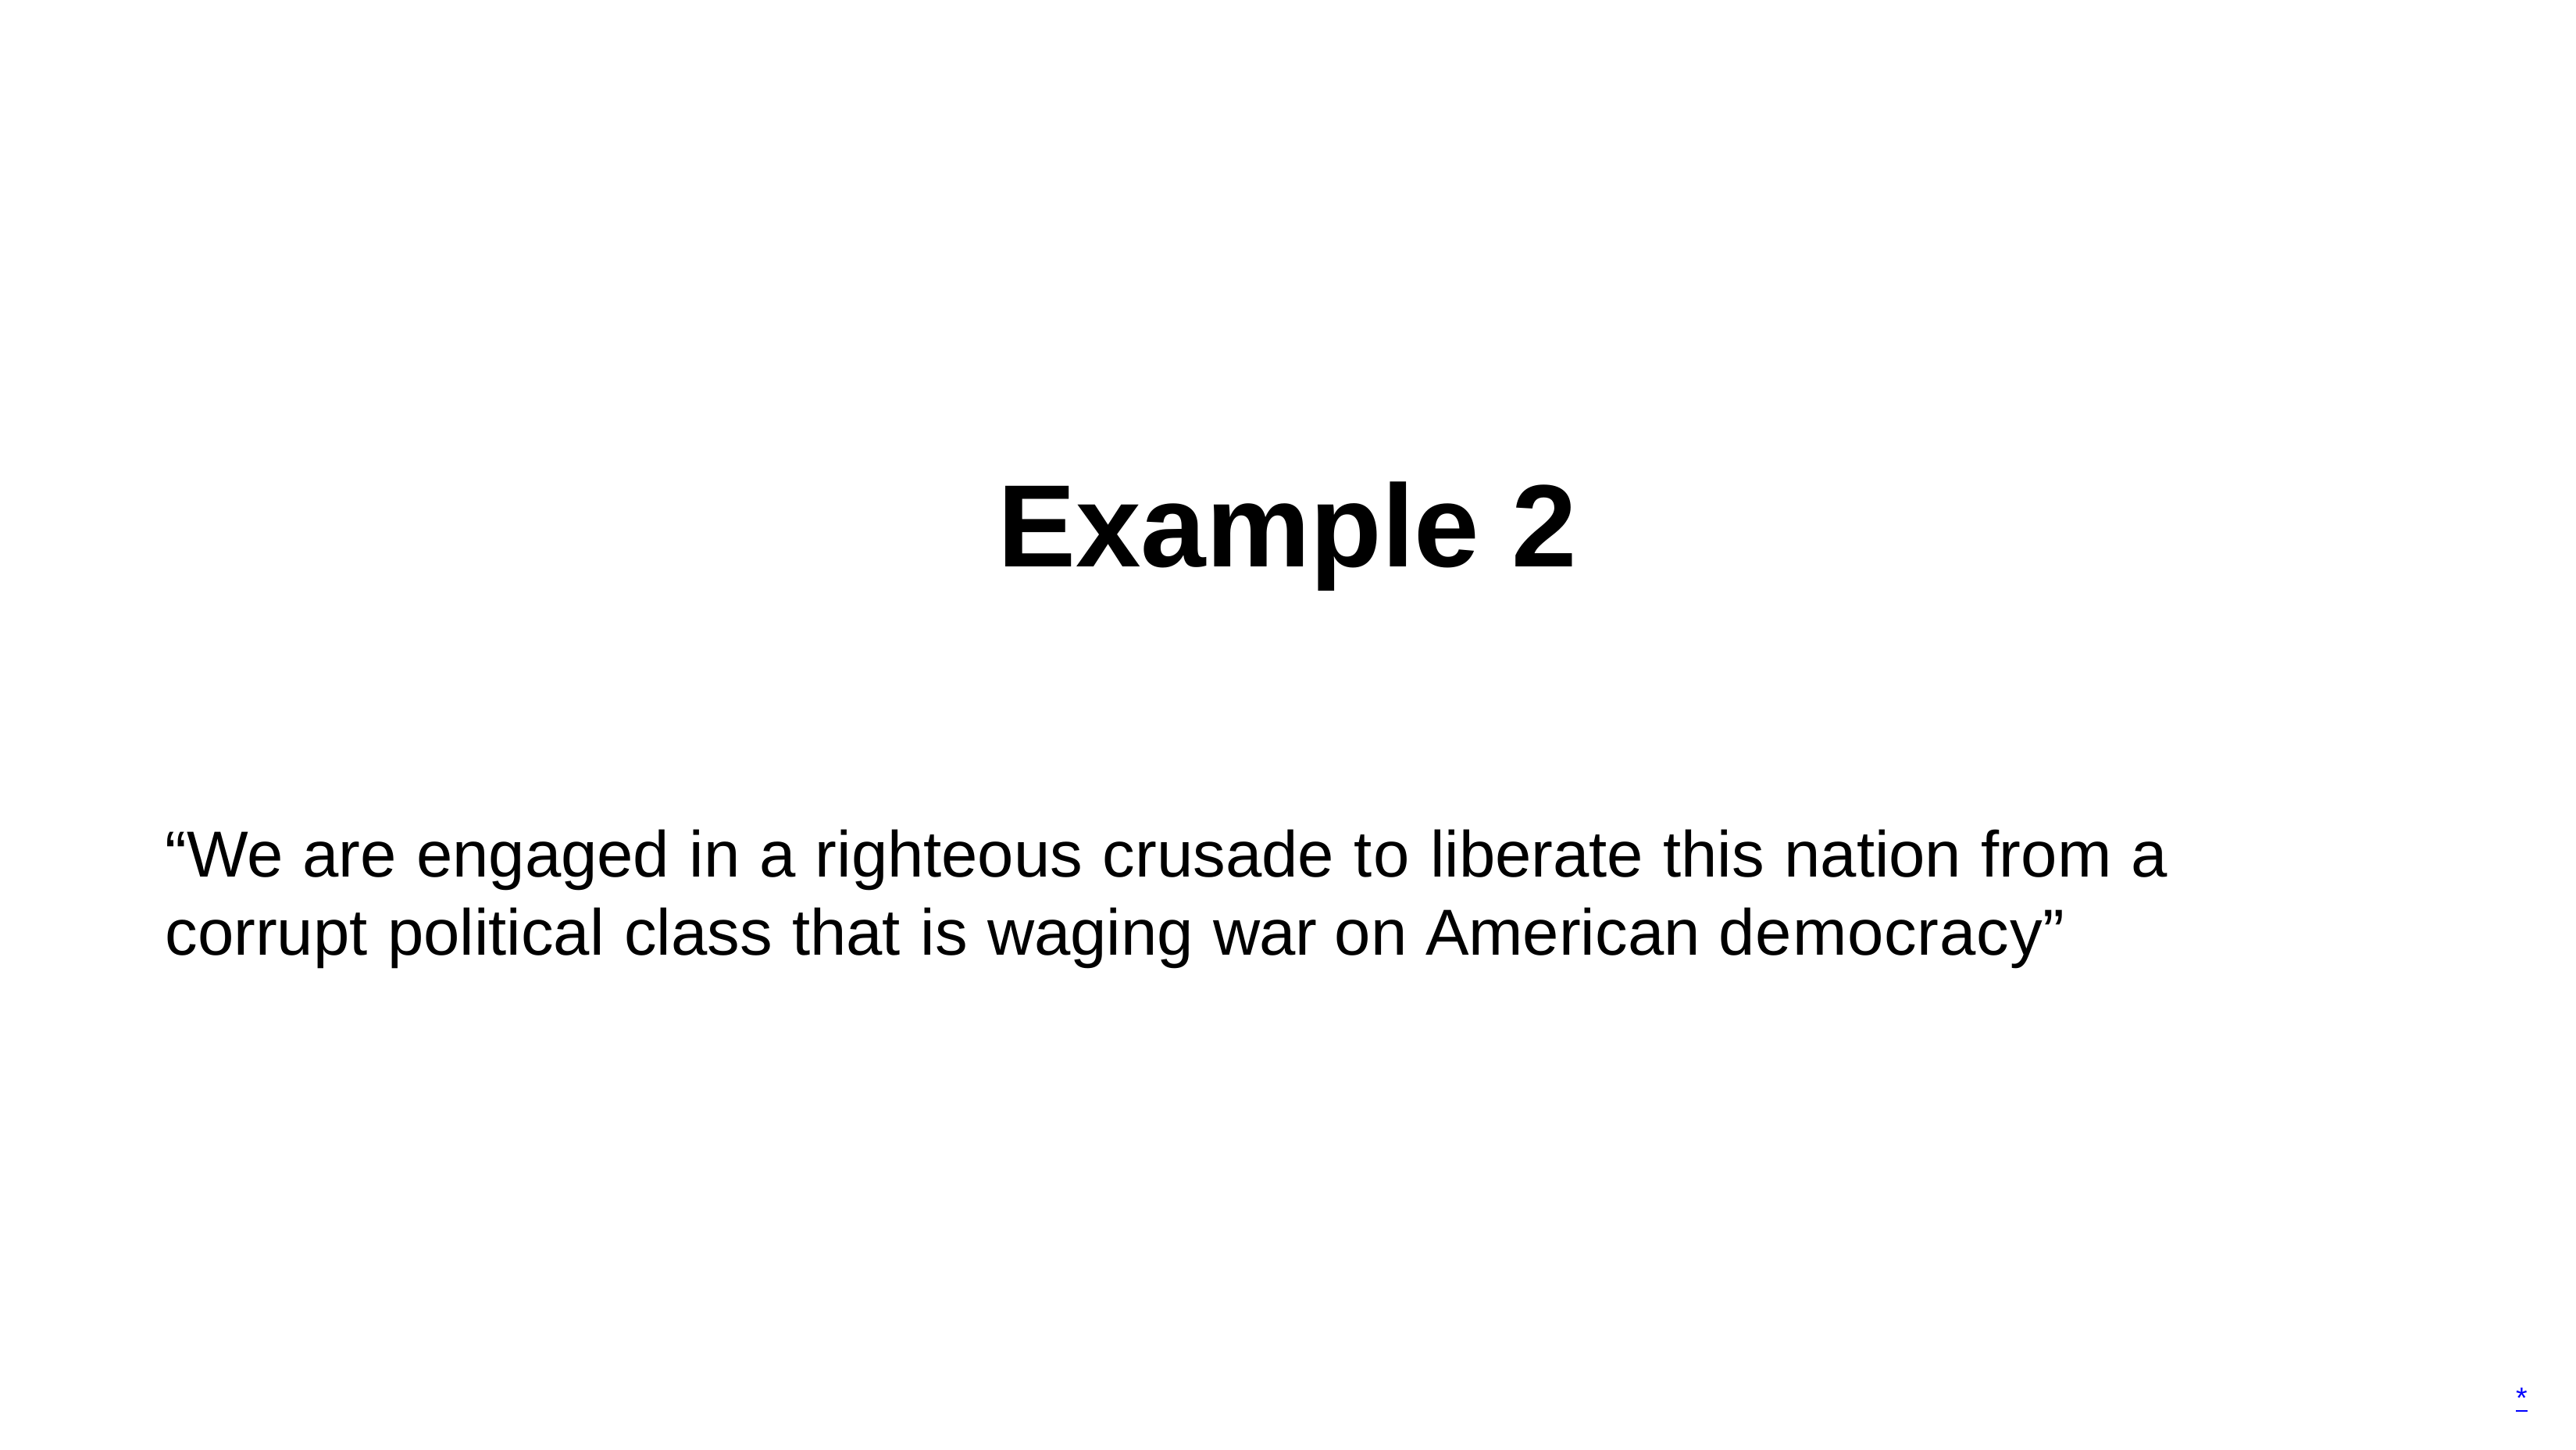

# Example 2
“We are engaged in a righteous crusade to liberate this nation from a corrupt political class that is waging war on American democracy”